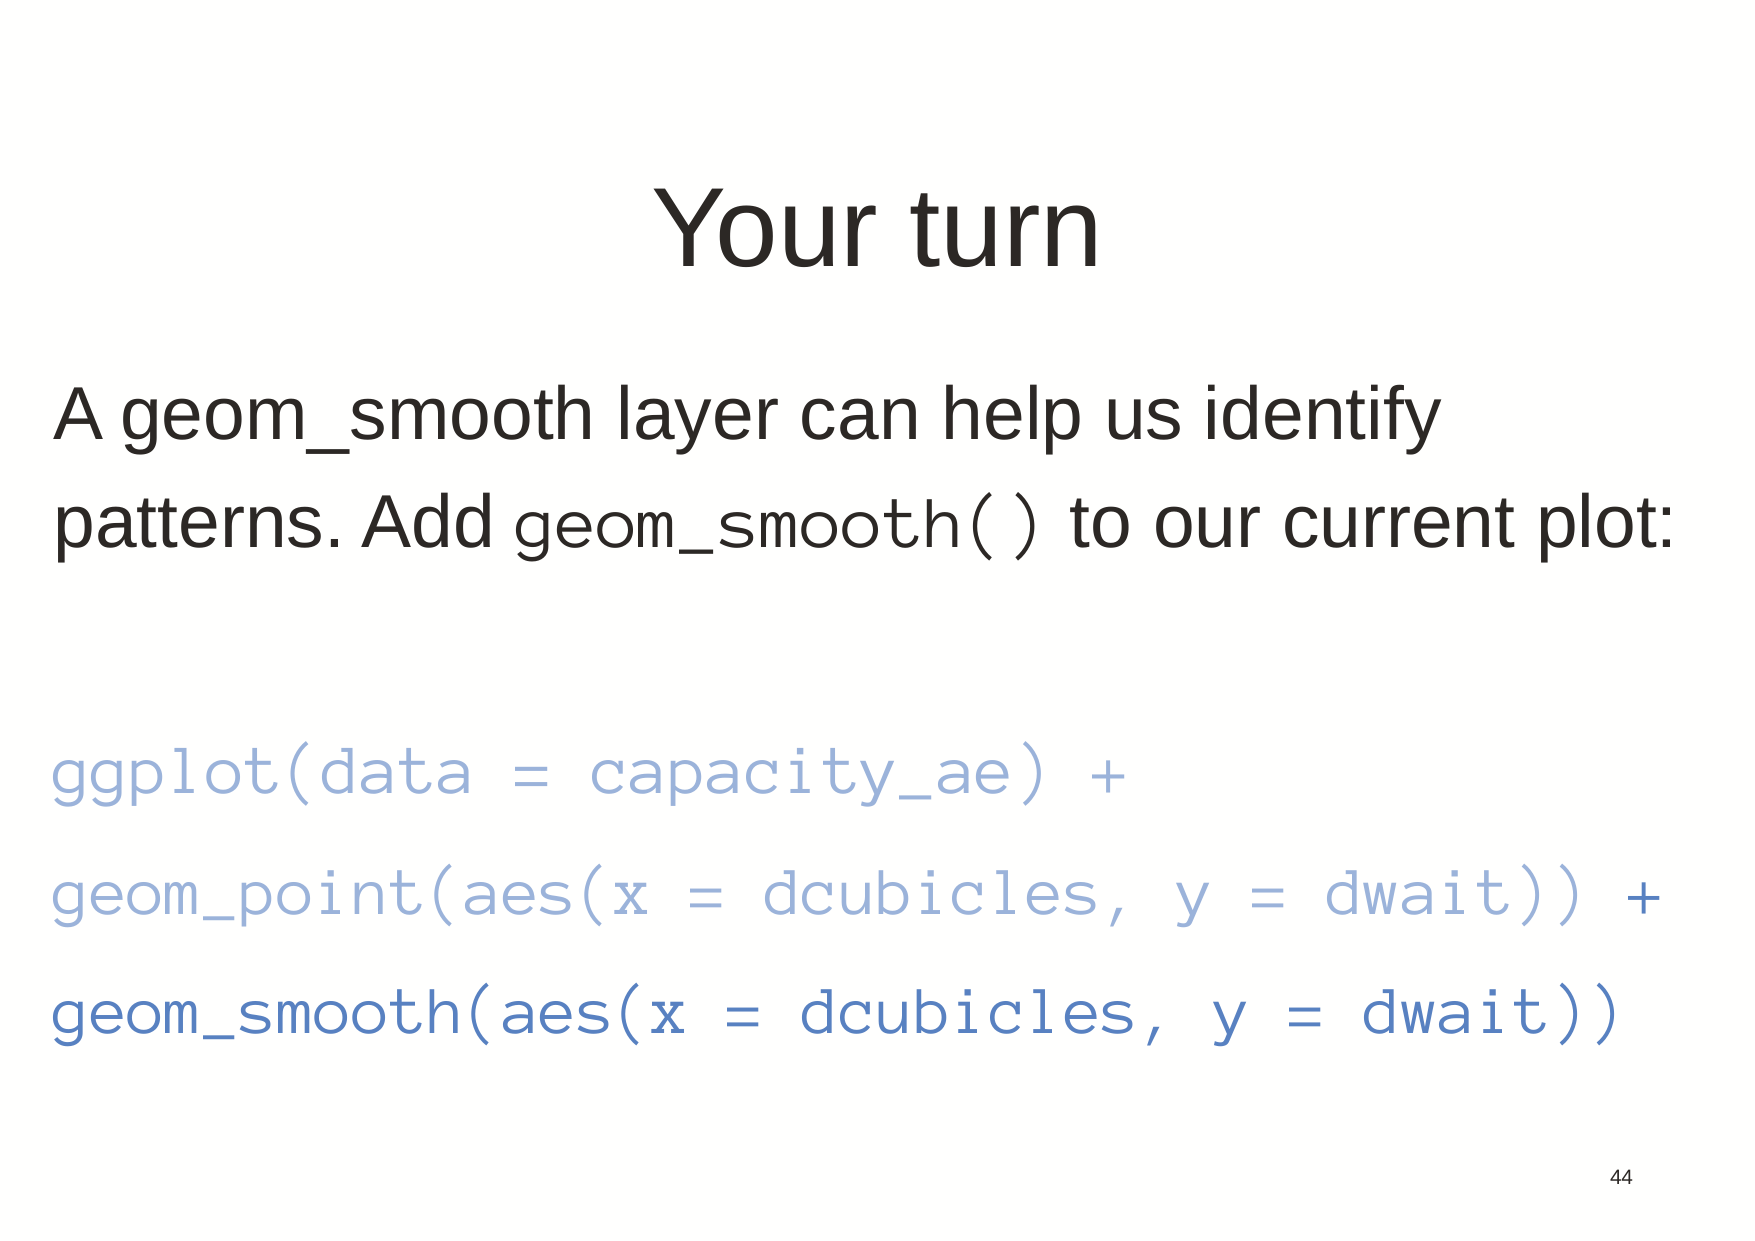

# Your turn
A geom_smooth layer can help us identify patterns. Add geom_smooth() to our current plot:

ggplot(data = capacity_ae) +
geom_point(aes(x = dcubicles, y = dwait)) +
geom_smooth(aes(x = dcubicles, y = dwait))

44